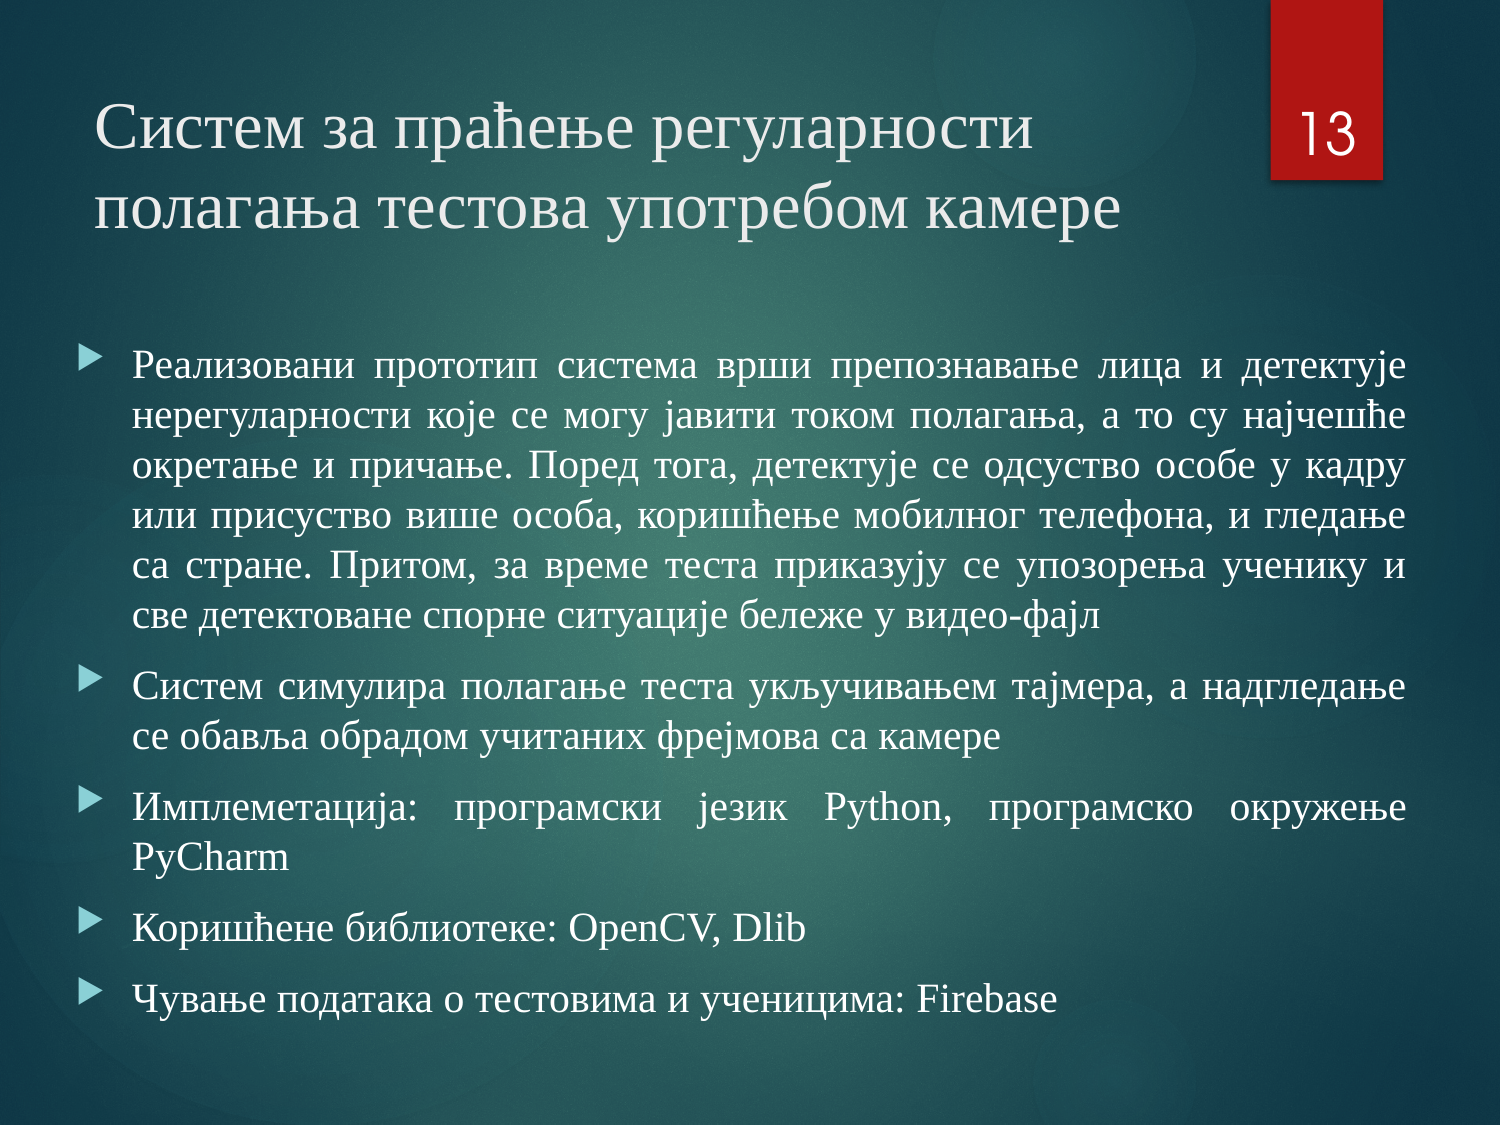

13
# Систем за праћење регуларности полагања тестова употребом камере
Реализовани прототип система врши препознавање лица и детектује нерегуларности које се могу јавити током полагања, а то су најчешће окретање и причање. Поред тога, детектује се одсуство особе у кадру или присуство више особа, коришћење мобилног телефона, и гледање са стране. Притом, за време теста приказују се упозорења ученику и све детектоване спорне ситуације бележе у видео-фајл
Систем симулира полагање теста укључивањем тајмера, а надгледање се обавља обрадом учитаних фрејмова са камере
Имплеметација: програмски језик Python, програмско окружење PyCharm
Коришћене библиотеке: OpenCV, Dlib
Чување података о тестовима и ученицима: Firebase